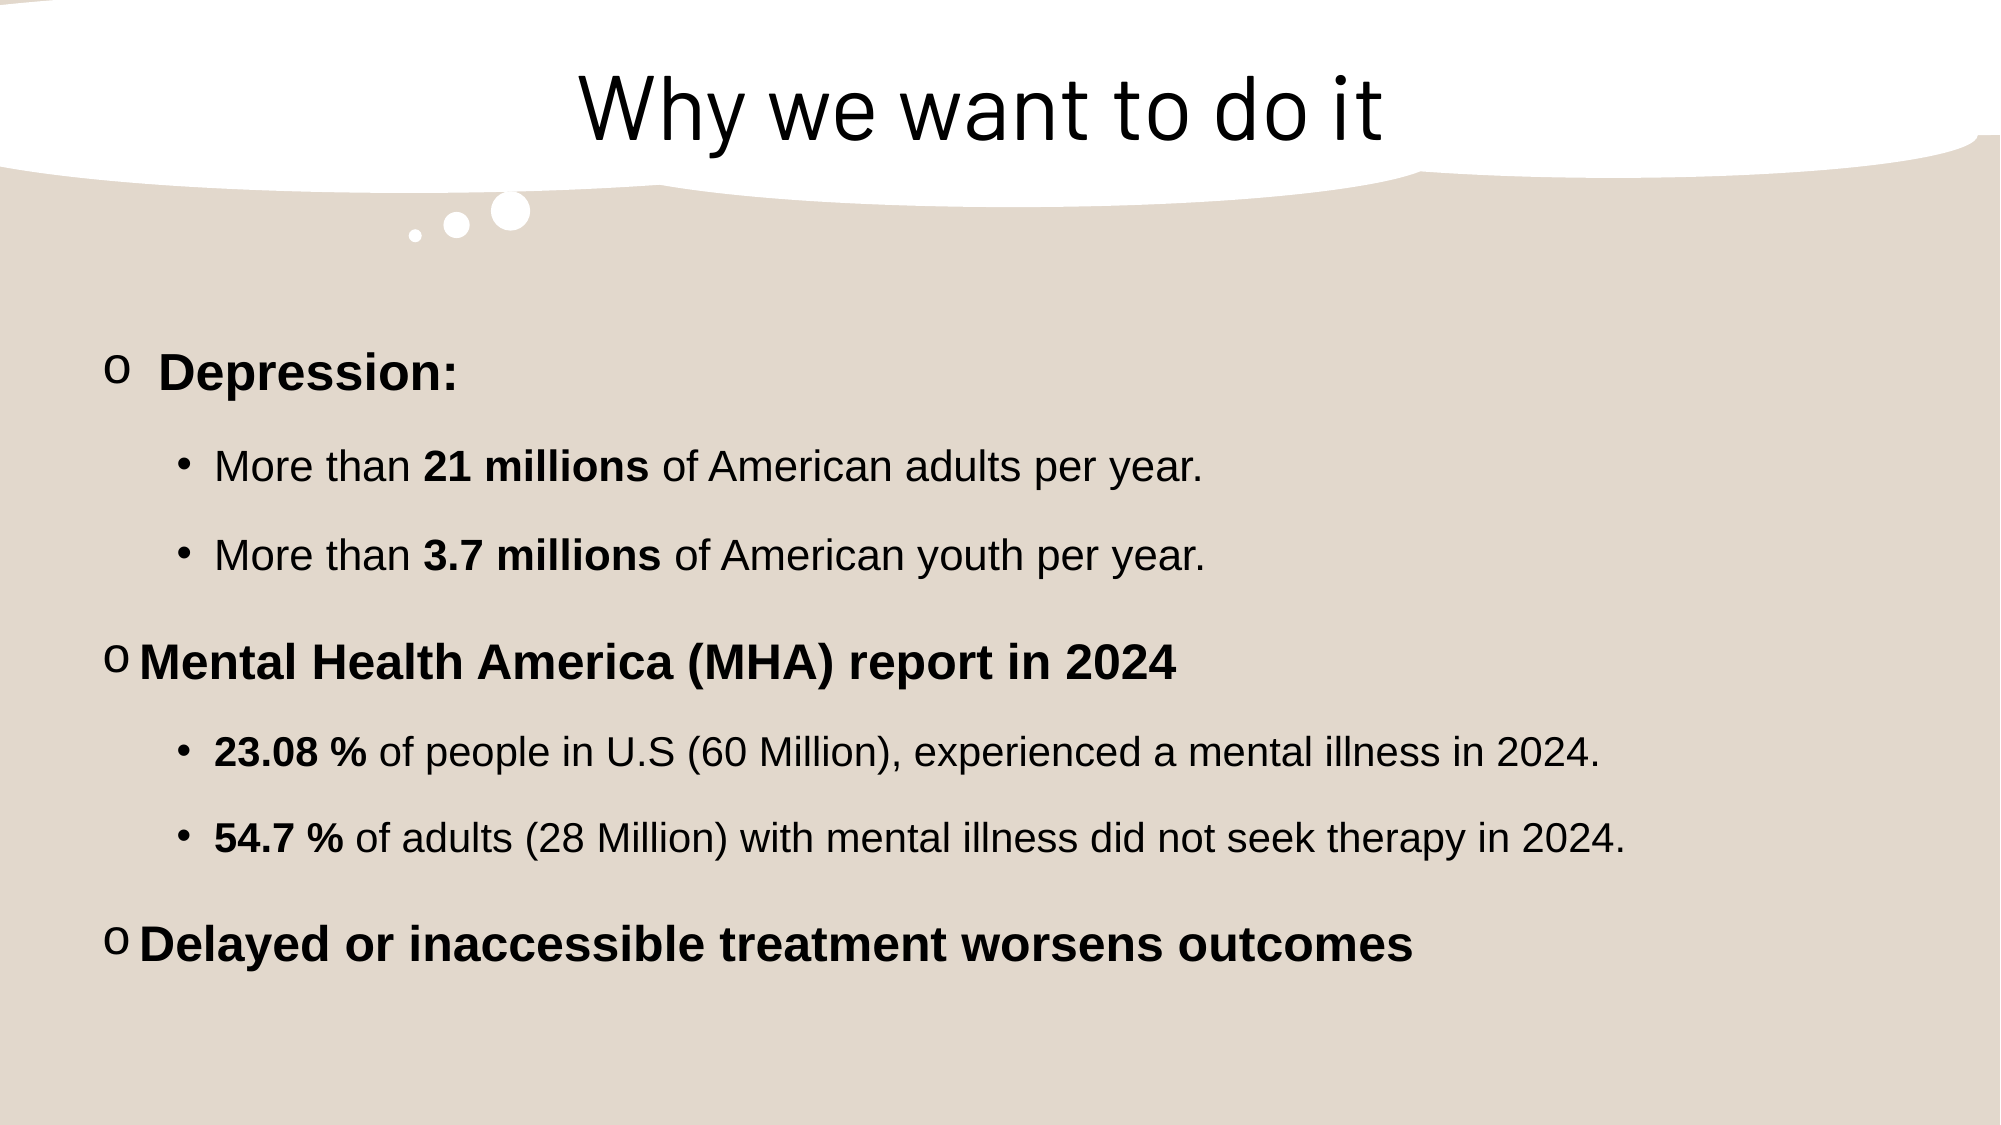

# Why we want to do it
Depression:
More than 21 millions of American adults per year.
More than 3.7 millions of American youth per year.
Mental Health America (MHA) report in 2024
23.08 % of people in U.S (60 Million), experienced a mental illness in 2024.
54.7 % of adults (28 Million) with mental illness did not seek therapy in 2024.
Delayed or inaccessible treatment worsens outcomes